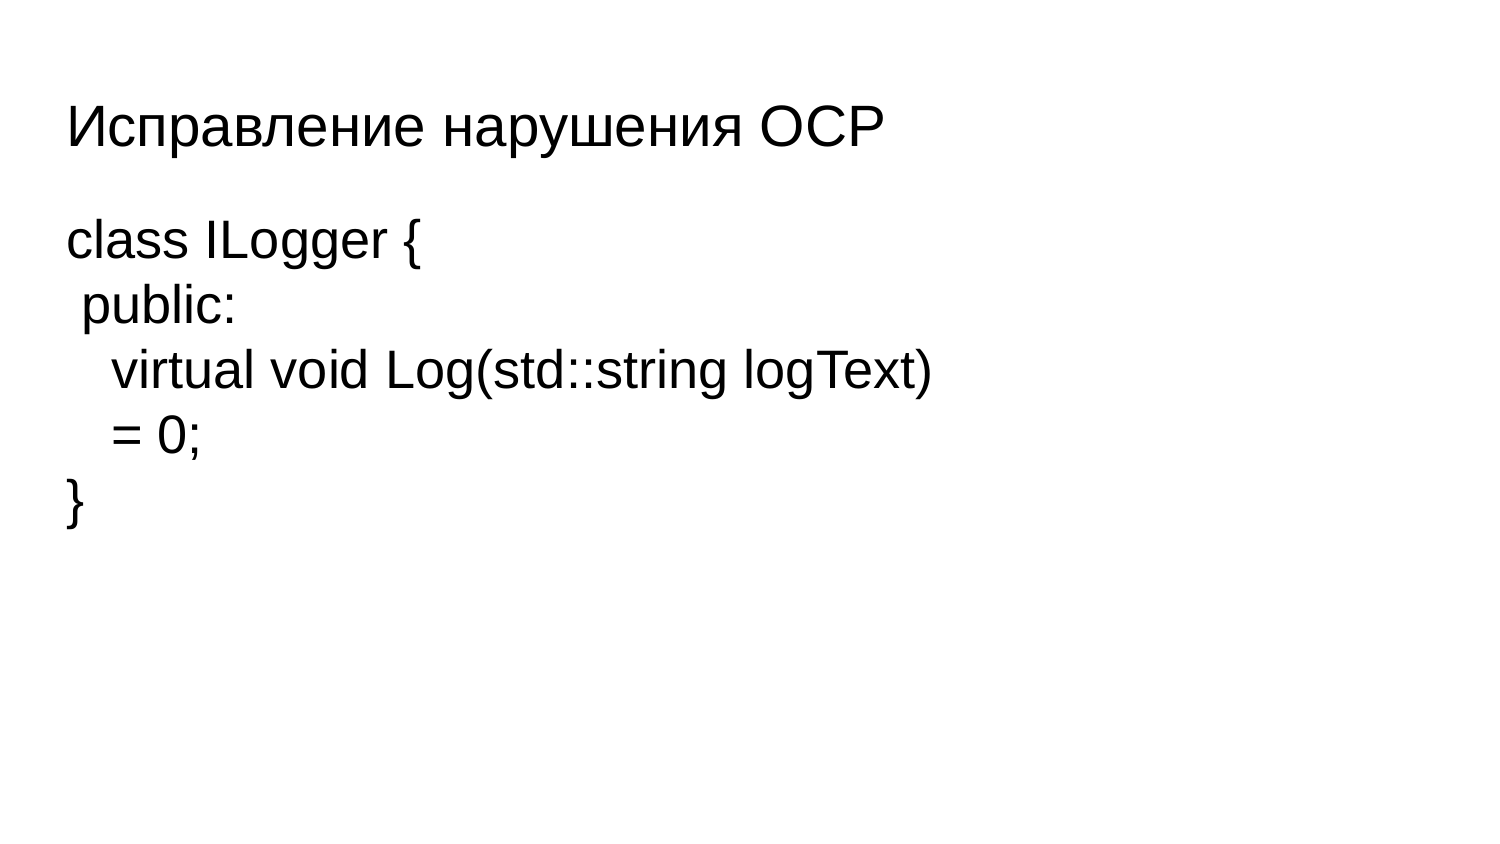

# Исправление нарушения OCP
class ILogger {
 public:
   virtual void Log(std::string logText)
   = 0;
}